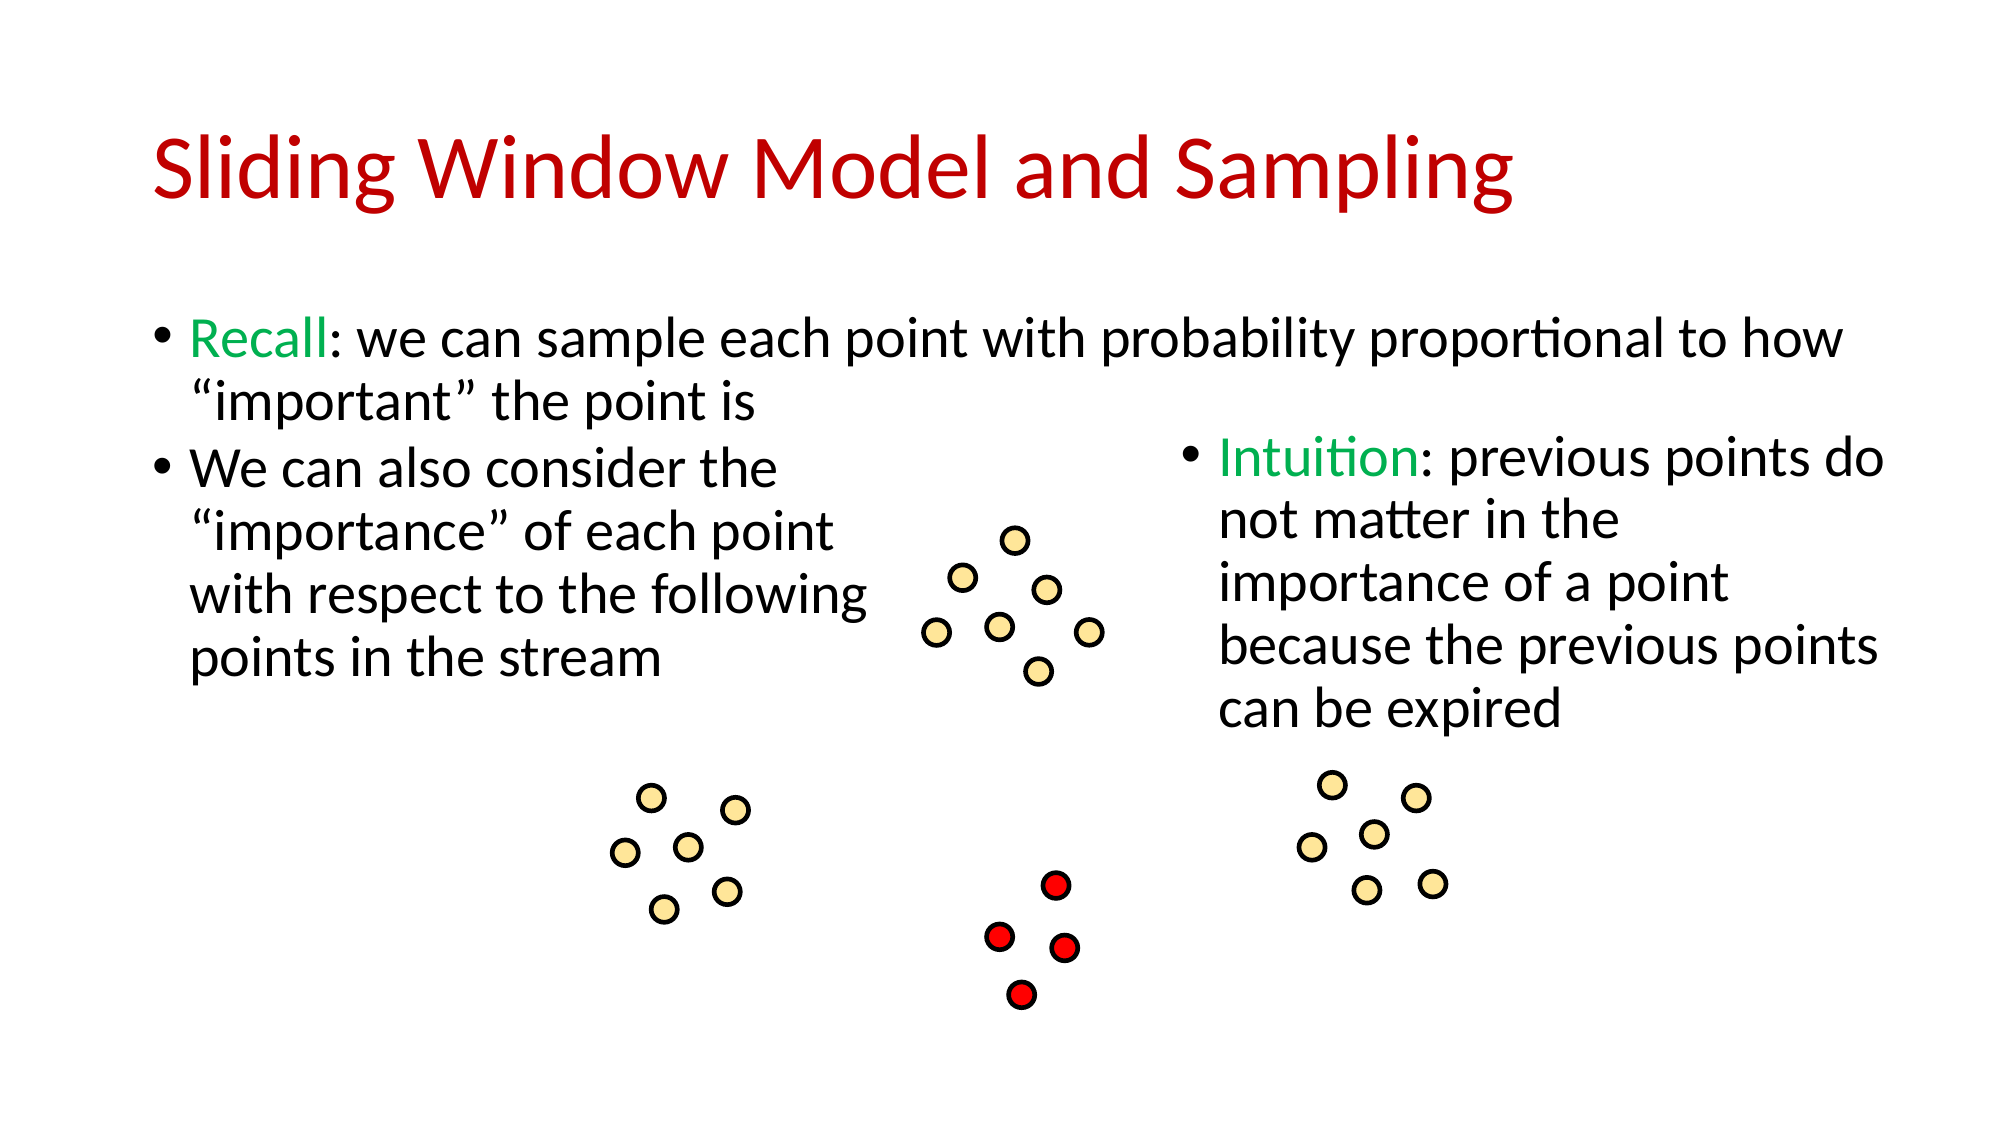

# Sliding Window Model and Sampling
Recall: we can sample each point with probability proportional to how “important” the point is
Intuition: previous points do not matter in the importance of a point because the previous points can be expired
We can also consider the “importance” of each point with respect to the following points in the stream